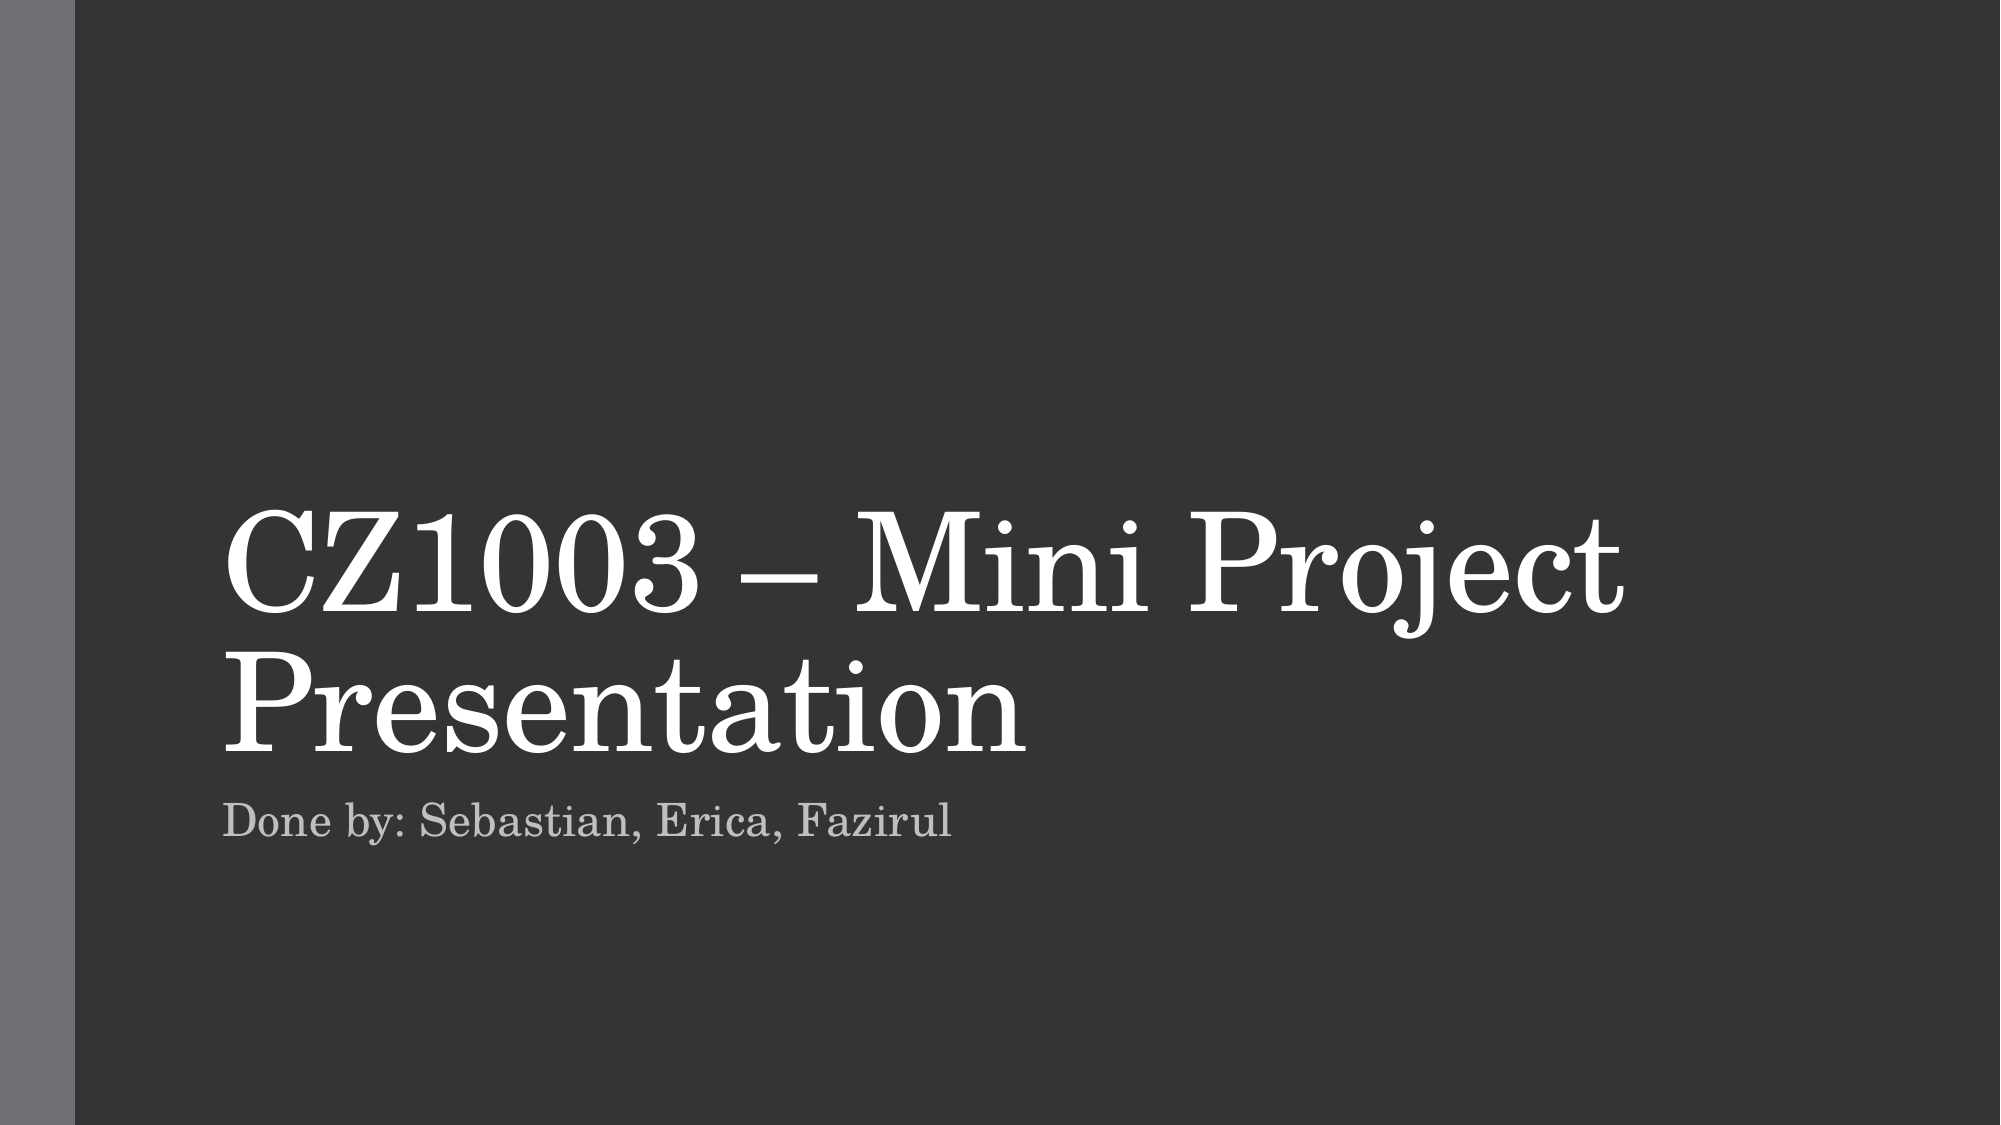

# CZ1003 – Mini Project Presentation
Done by: Sebastian, Erica, Fazirul